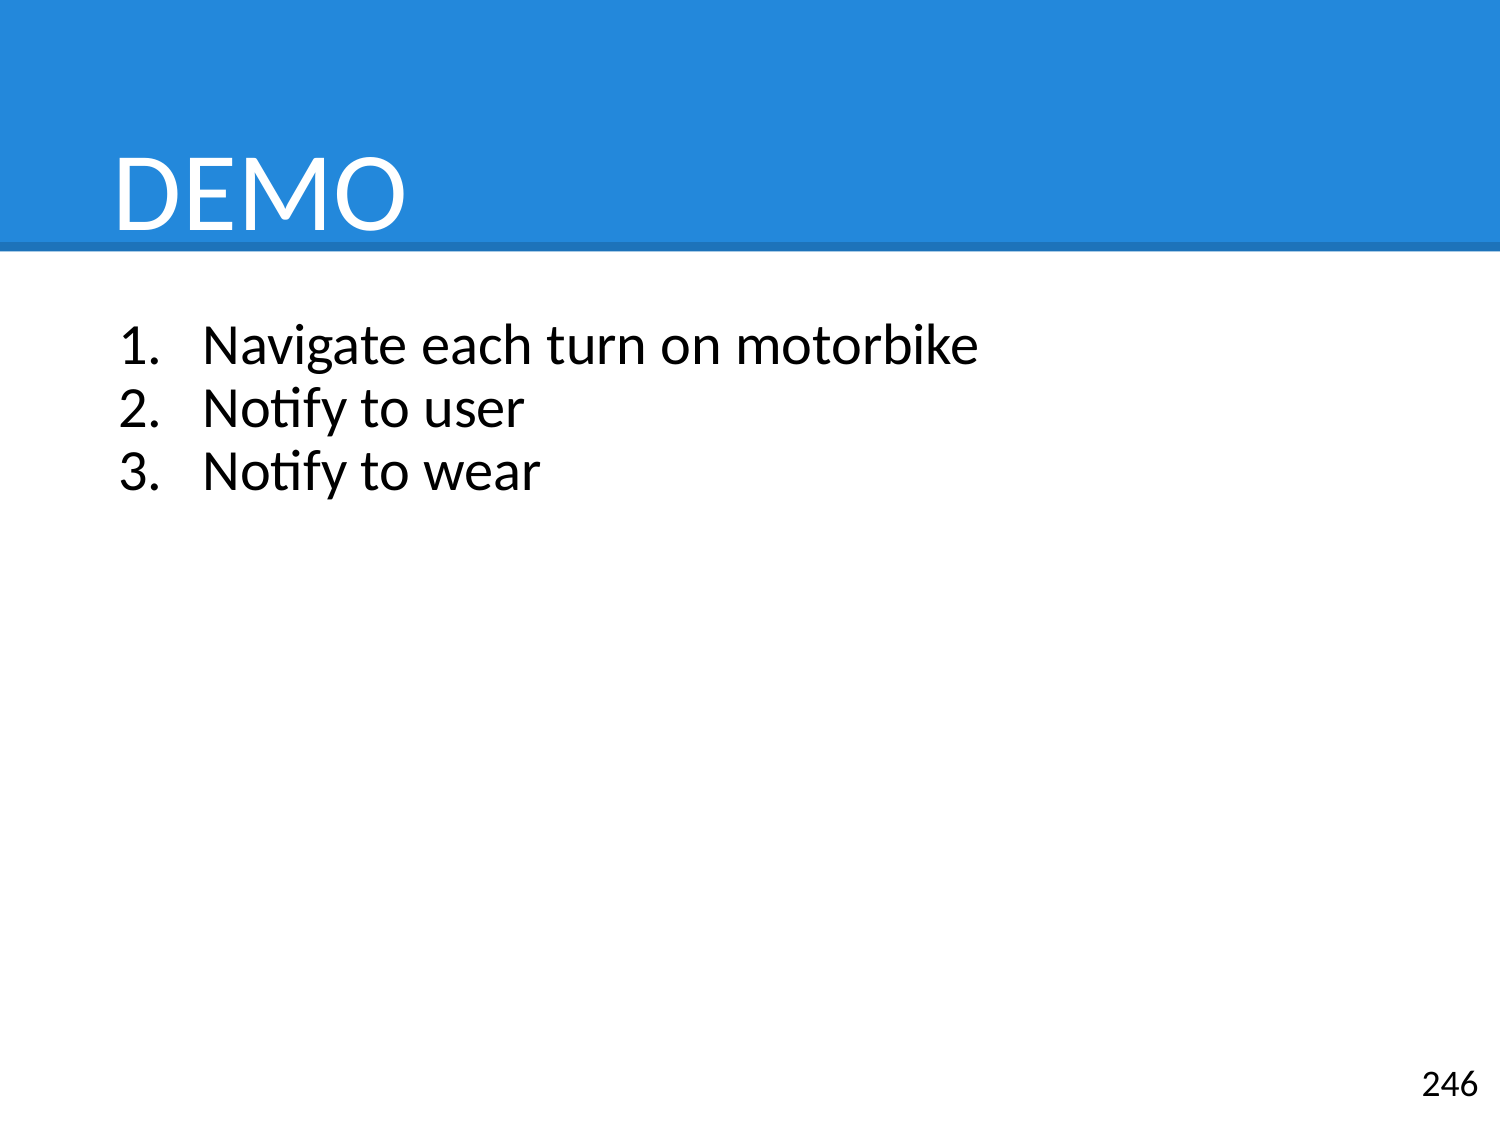

DEMO
Navigate each turn on motorbike
Notify to user
Notify to wear
246